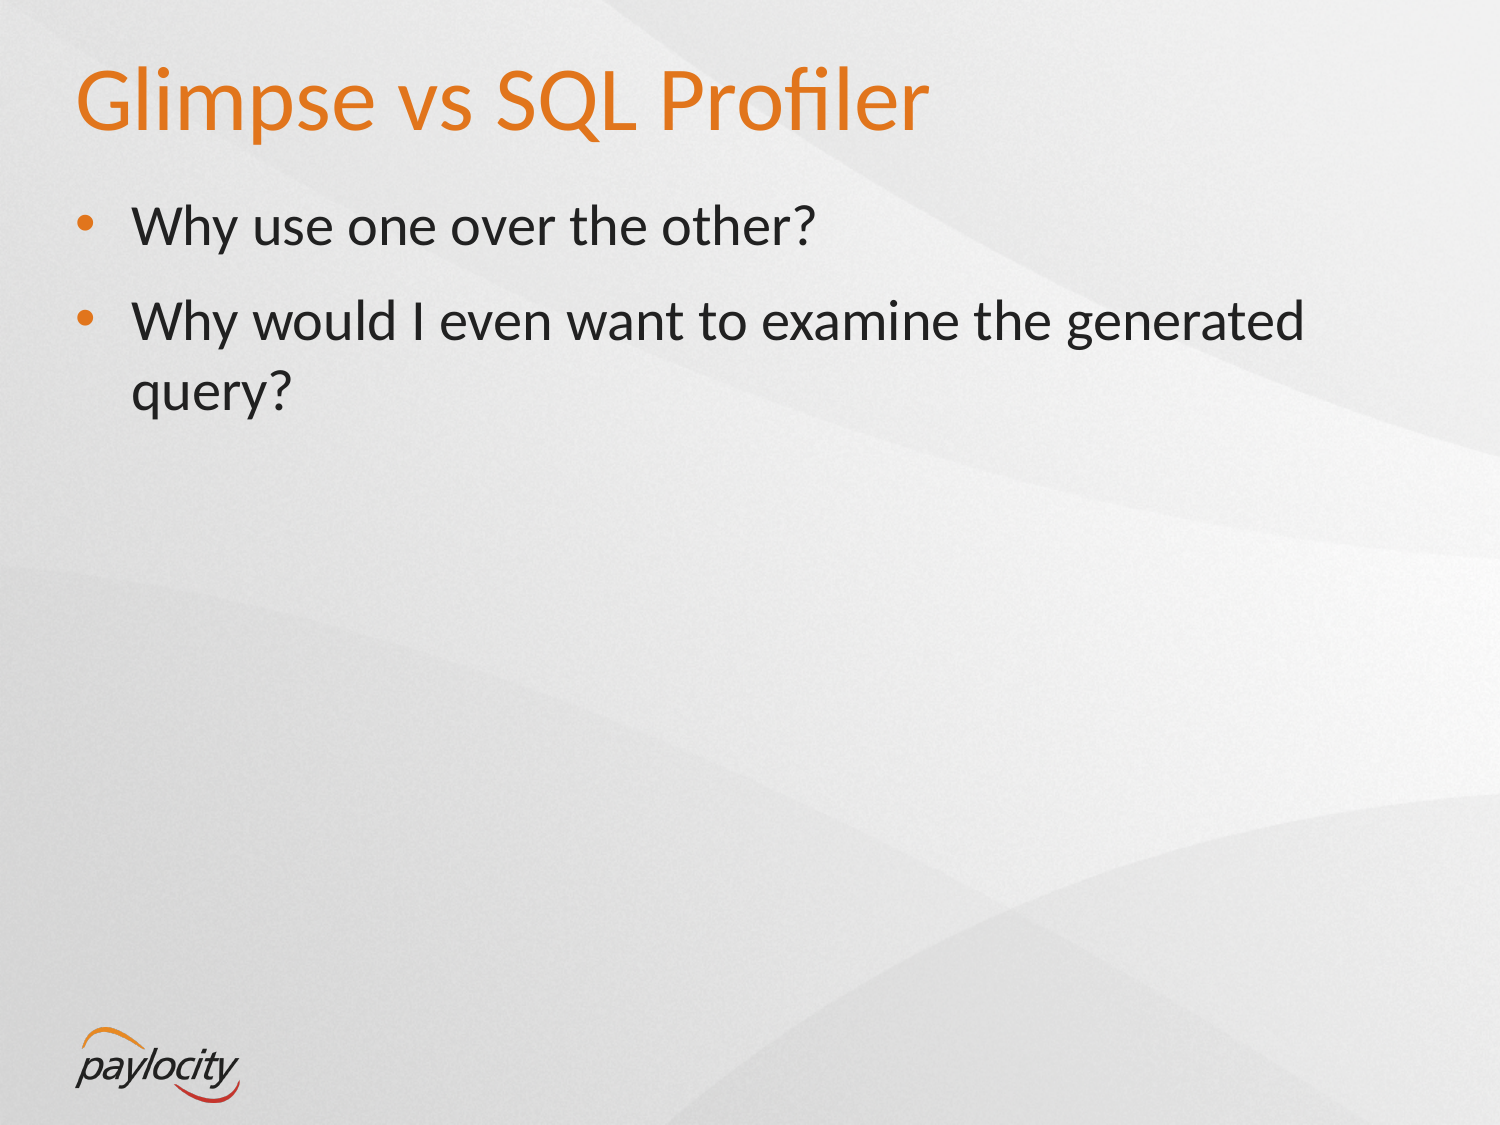

# Glimpse vs SQL Profiler
Why use one over the other?
Why would I even want to examine the generated query?